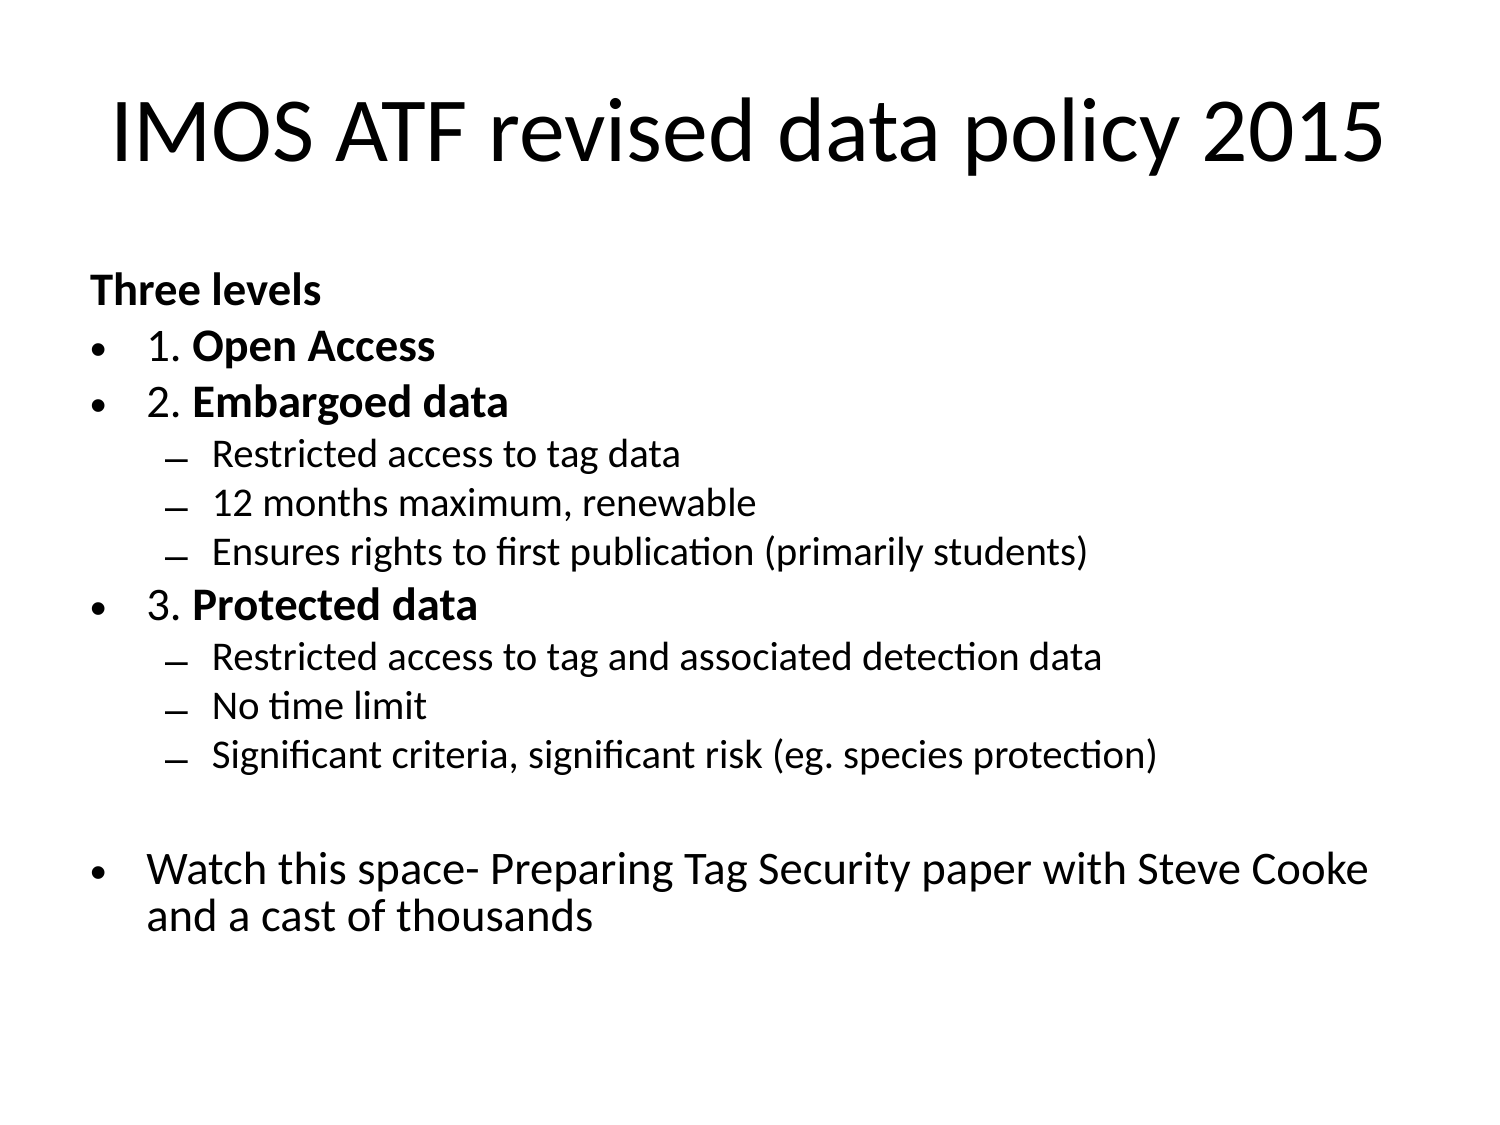

# IMOS ATF revised data policy 2015
Three levels
1. Open Access
2. Embargoed data
Restricted access to tag data
12 months maximum, renewable
Ensures rights to first publication (primarily students)
3. Protected data
Restricted access to tag and associated detection data
No time limit
Significant criteria, significant risk (eg. species protection)

Watch this space- Preparing Tag Security paper with Steve Cooke and a cast of thousands